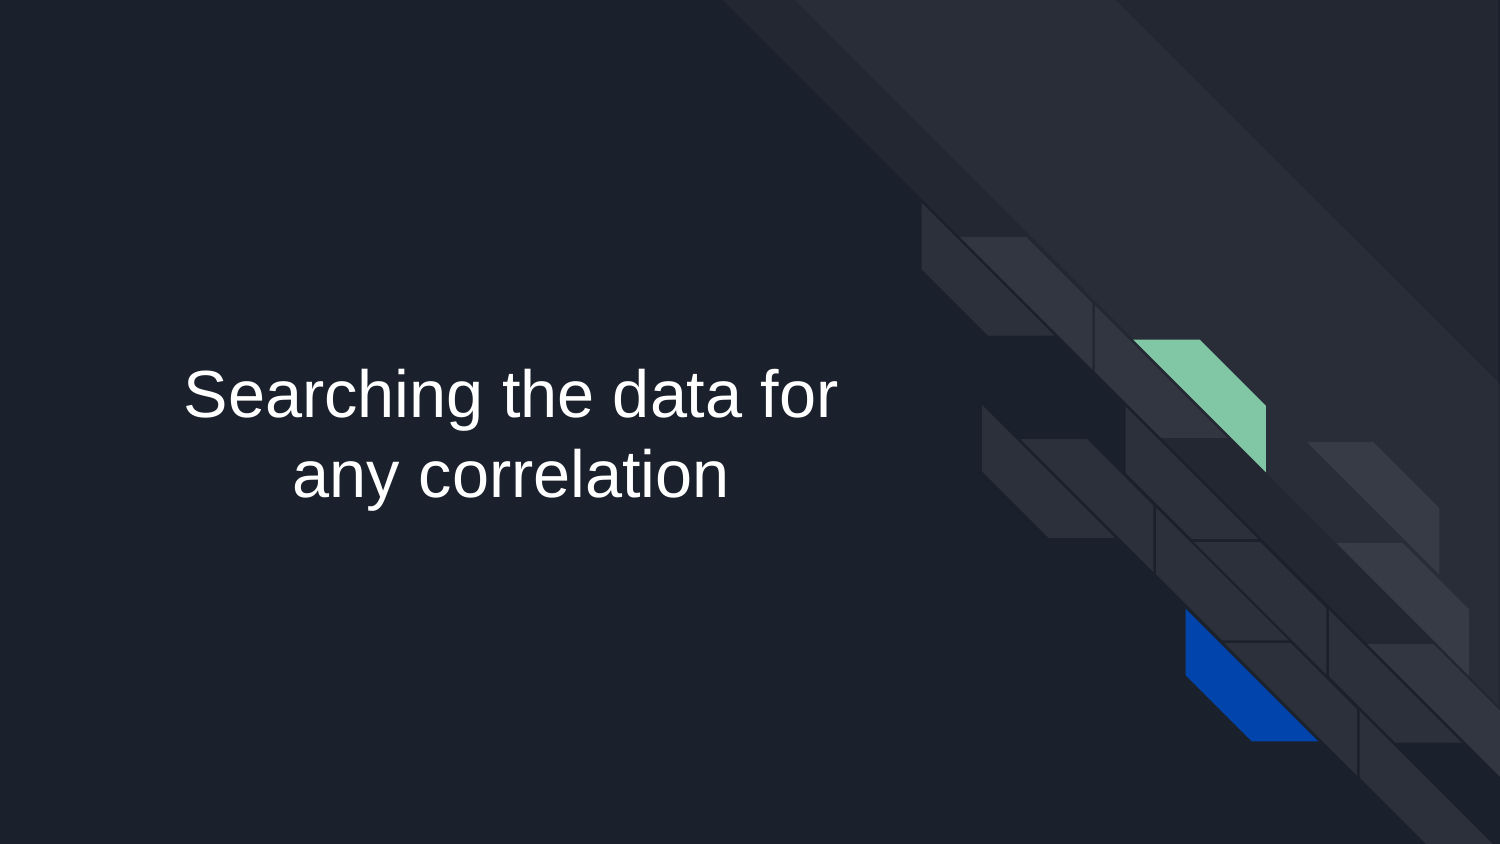

# Searching the data for any correlation